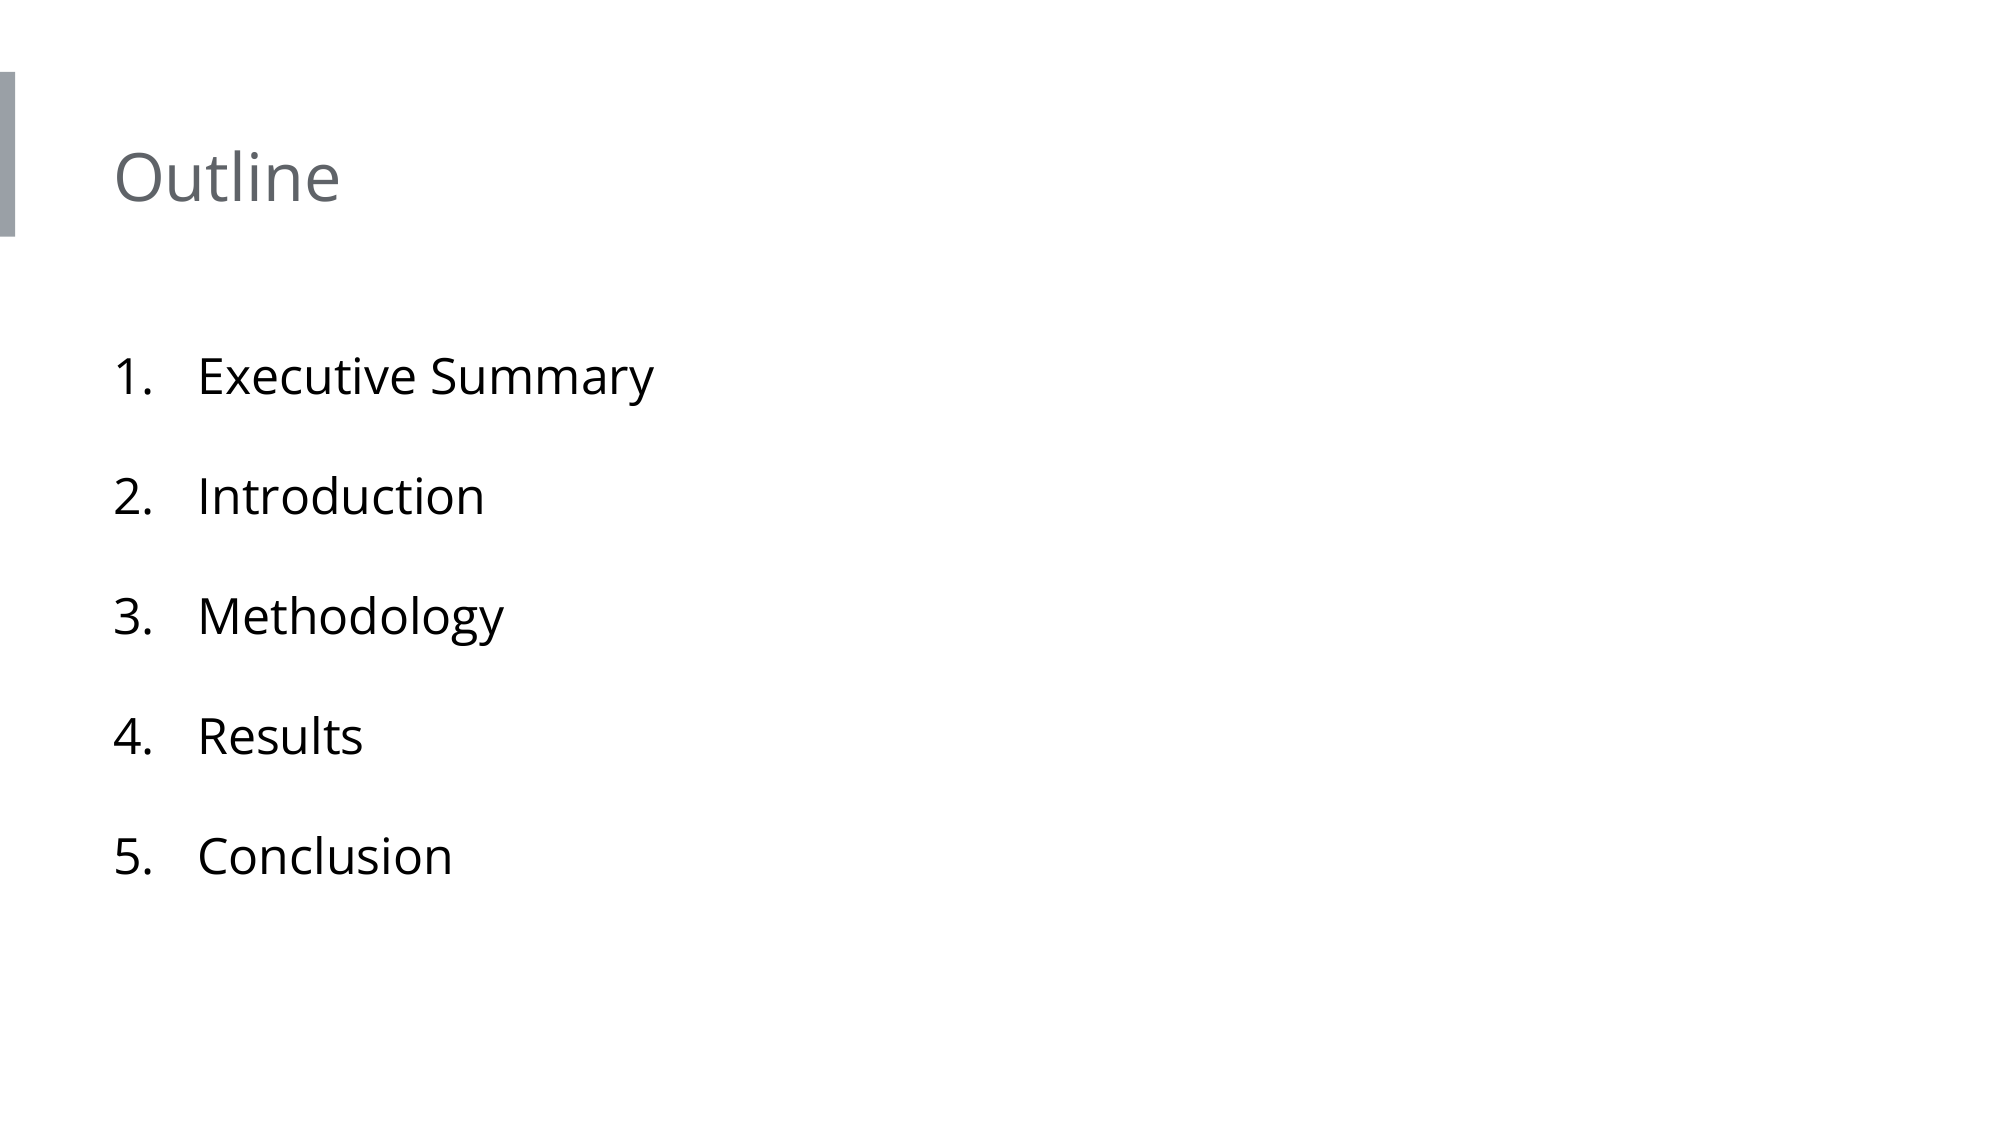

Outline
Executive Summary
Introduction

Methodology

Results

Conclusion